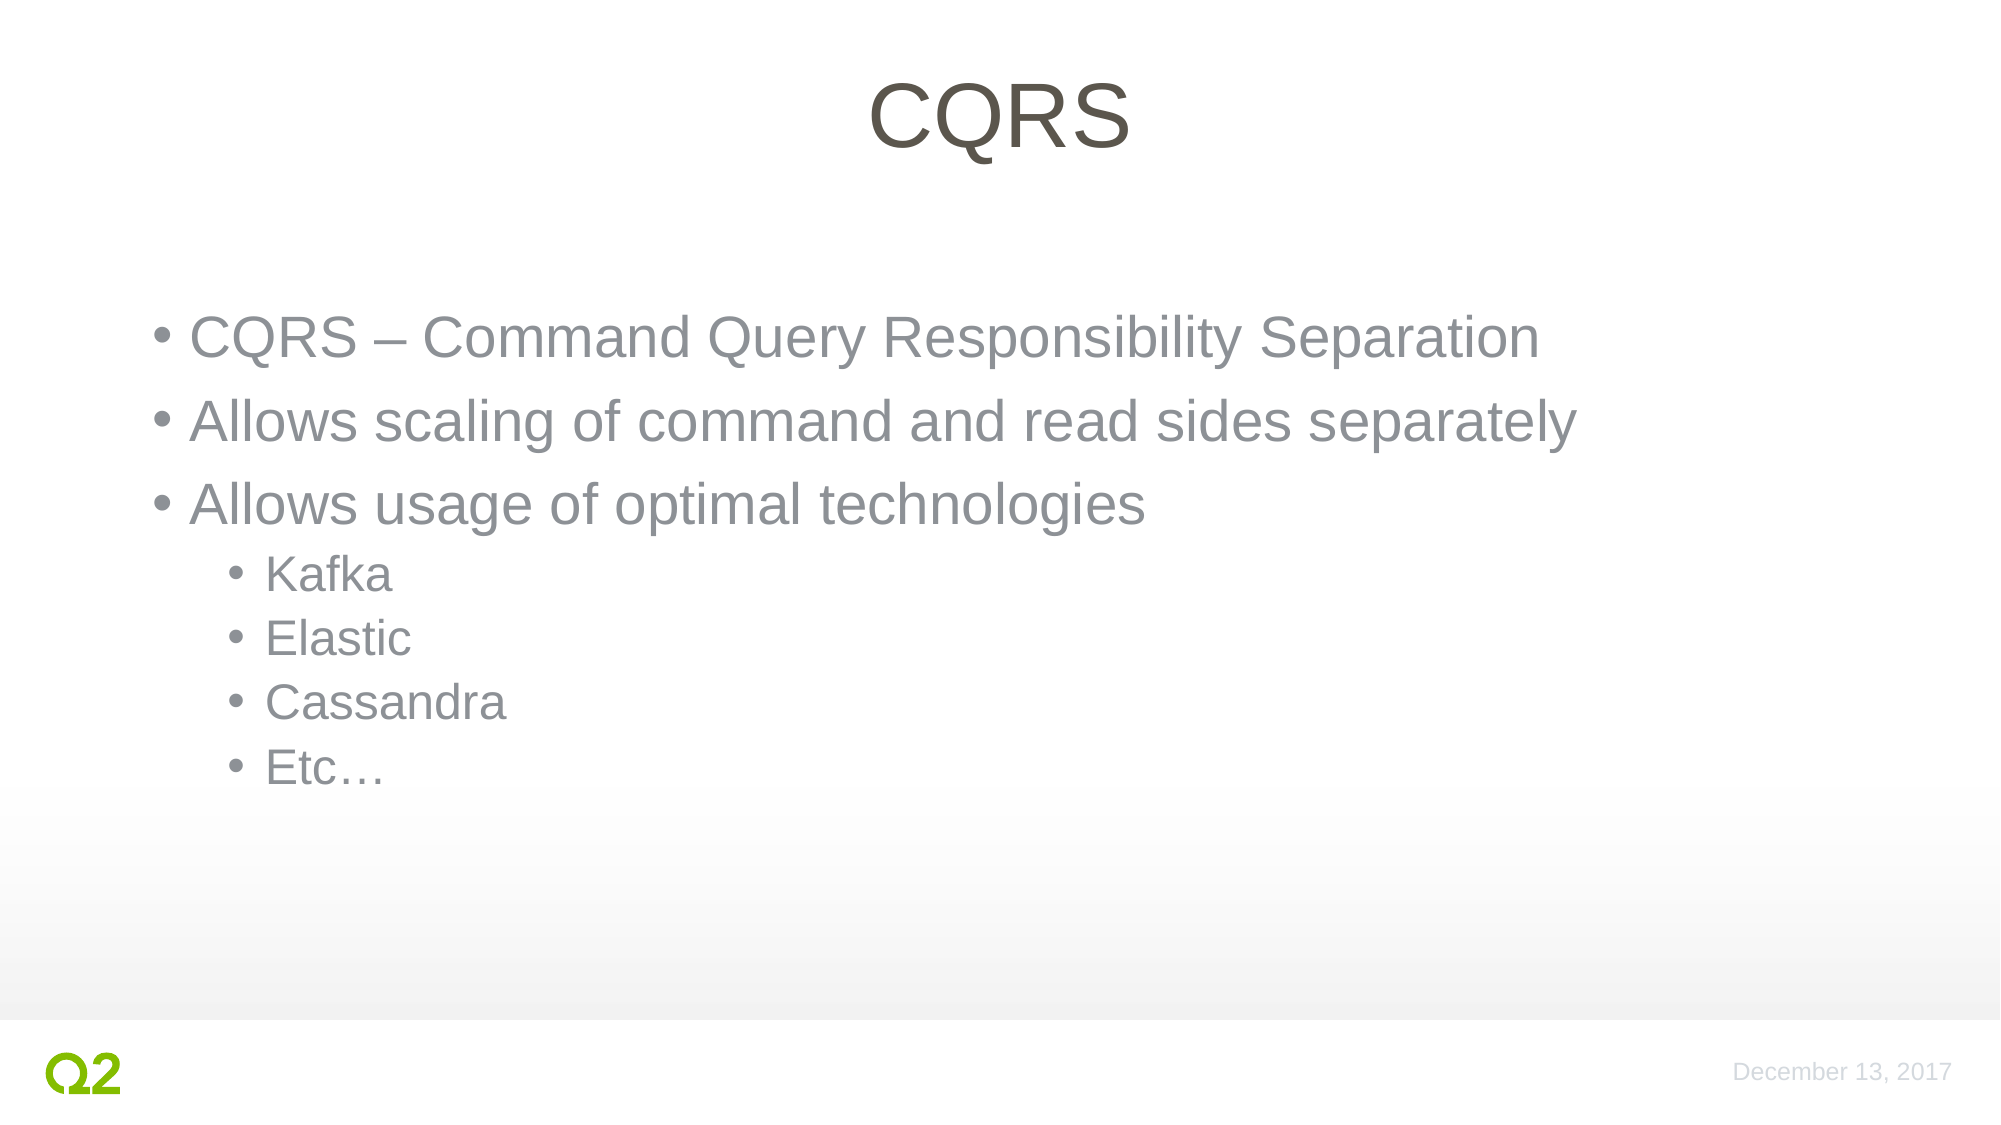

# CQRS

CQRS – Command Query Responsibility Separation
Allows scaling of command and read sides separately
Allows usage of optimal technologies
Kafka
Elastic
Cassandra
Etc…